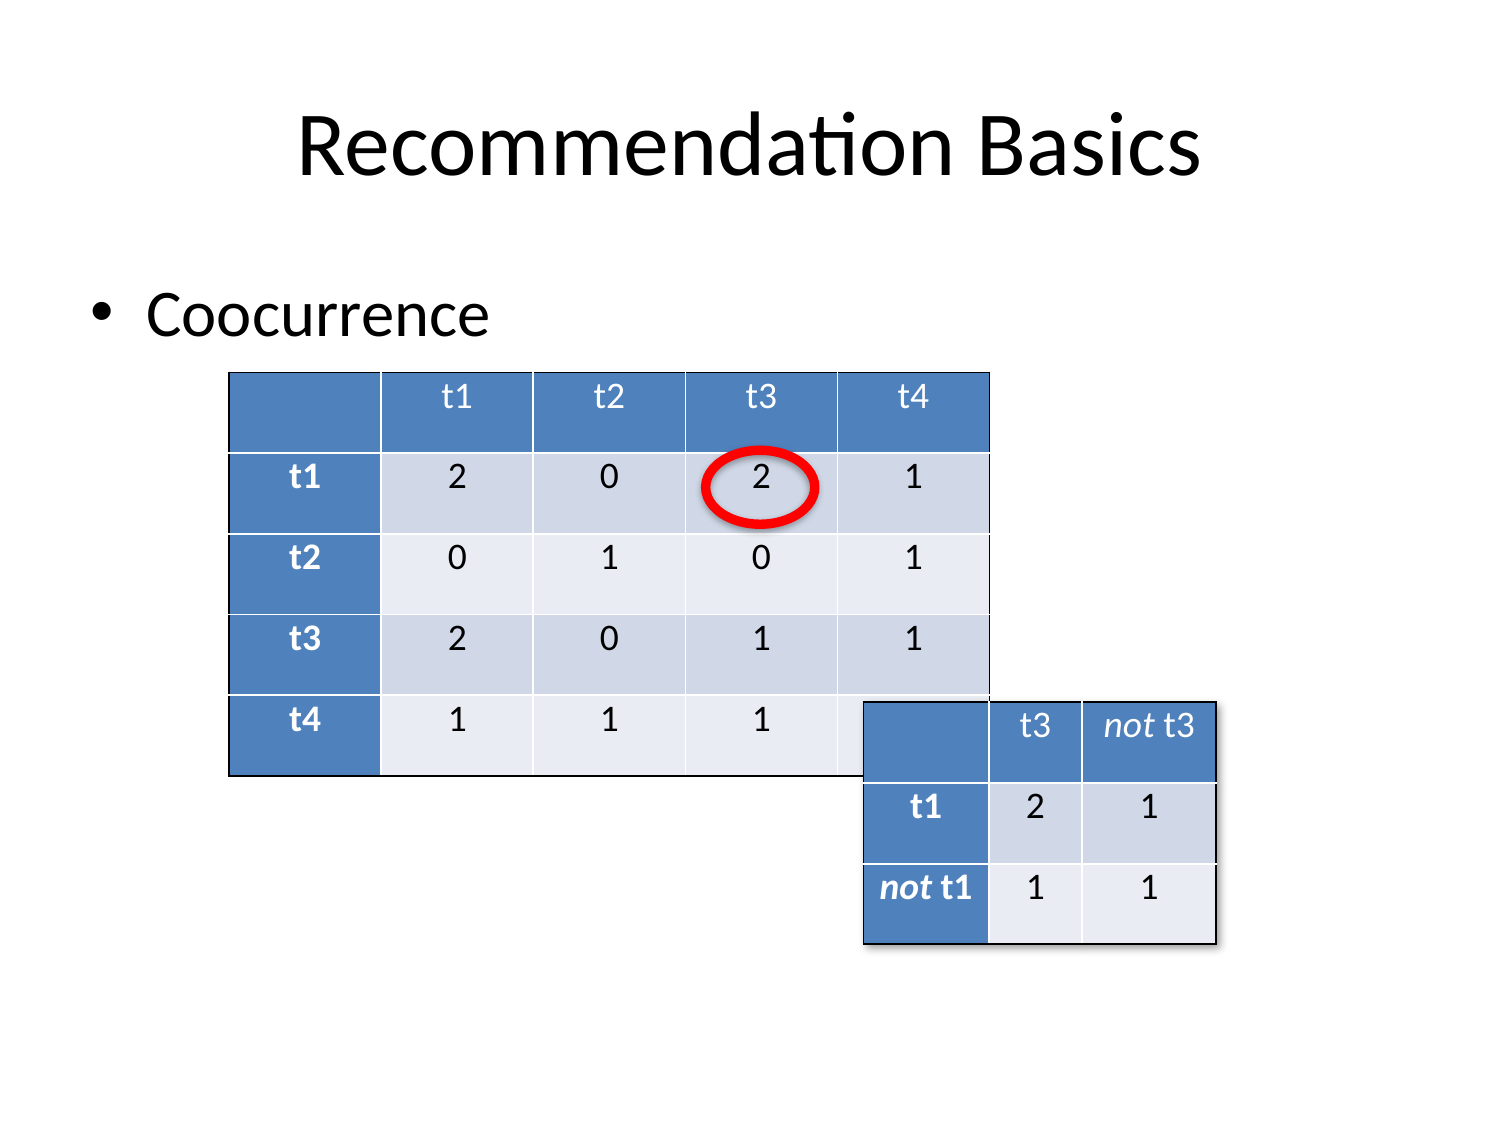

# Recommendation Basics
Coocurrence

|  | t1 | t2 | t3 | t4 |
| --- | --- | --- | --- | --- |
| t1 | 2 | 0 | 2 | 1 |
| t2 | 0 | 1 | 0 | 1 |
| t3 | 2 | 0 | 1 | 1 |
| t4 | 1 | 1 | 1 | 2 |

|  | t3 | not t3 |
| --- | --- | --- |
| t1 | 2 | 1 |
| not t1 | 1 | 1 |